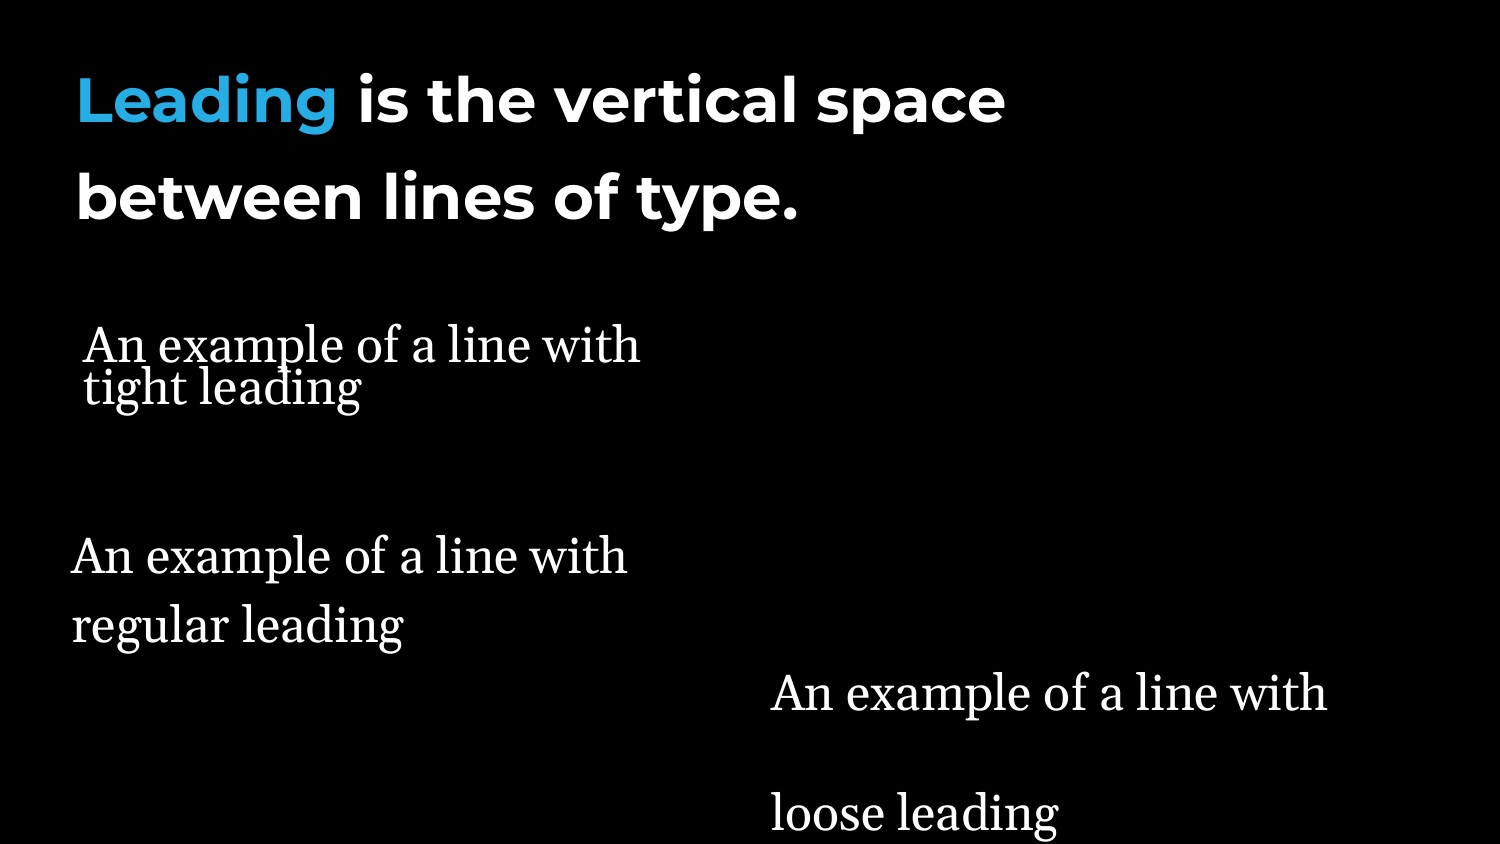

Leading is the vertical space between lines of type.
An example of a line with
tight leading
An example of a line with
regular leading
An example of a line with
loose leading